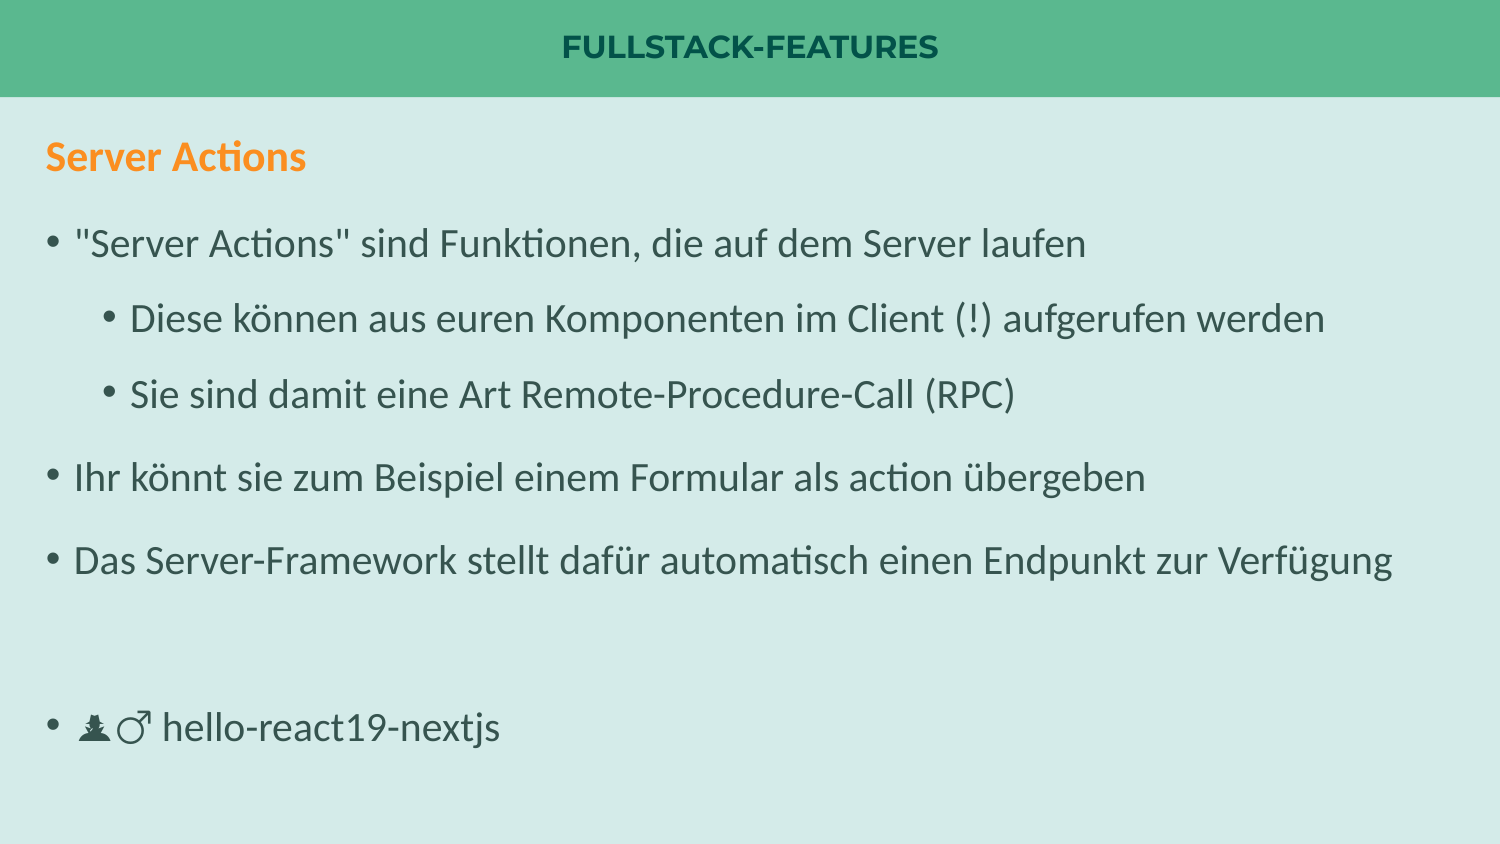

# Fullstack-Features
Server Actions
"Server Actions" sind Funktionen, die auf dem Server laufen
Diese können aus euren Komponenten im Client (!) aufgerufen werden
Sie sind damit eine Art Remote-Procedure-Call (RPC)
Ihr könnt sie zum Beispiel einem Formular als action übergeben
Das Server-Framework stellt dafür automatisch einen Endpunkt zur Verfügung

🕵️‍♂️ hello-react19-nextjs